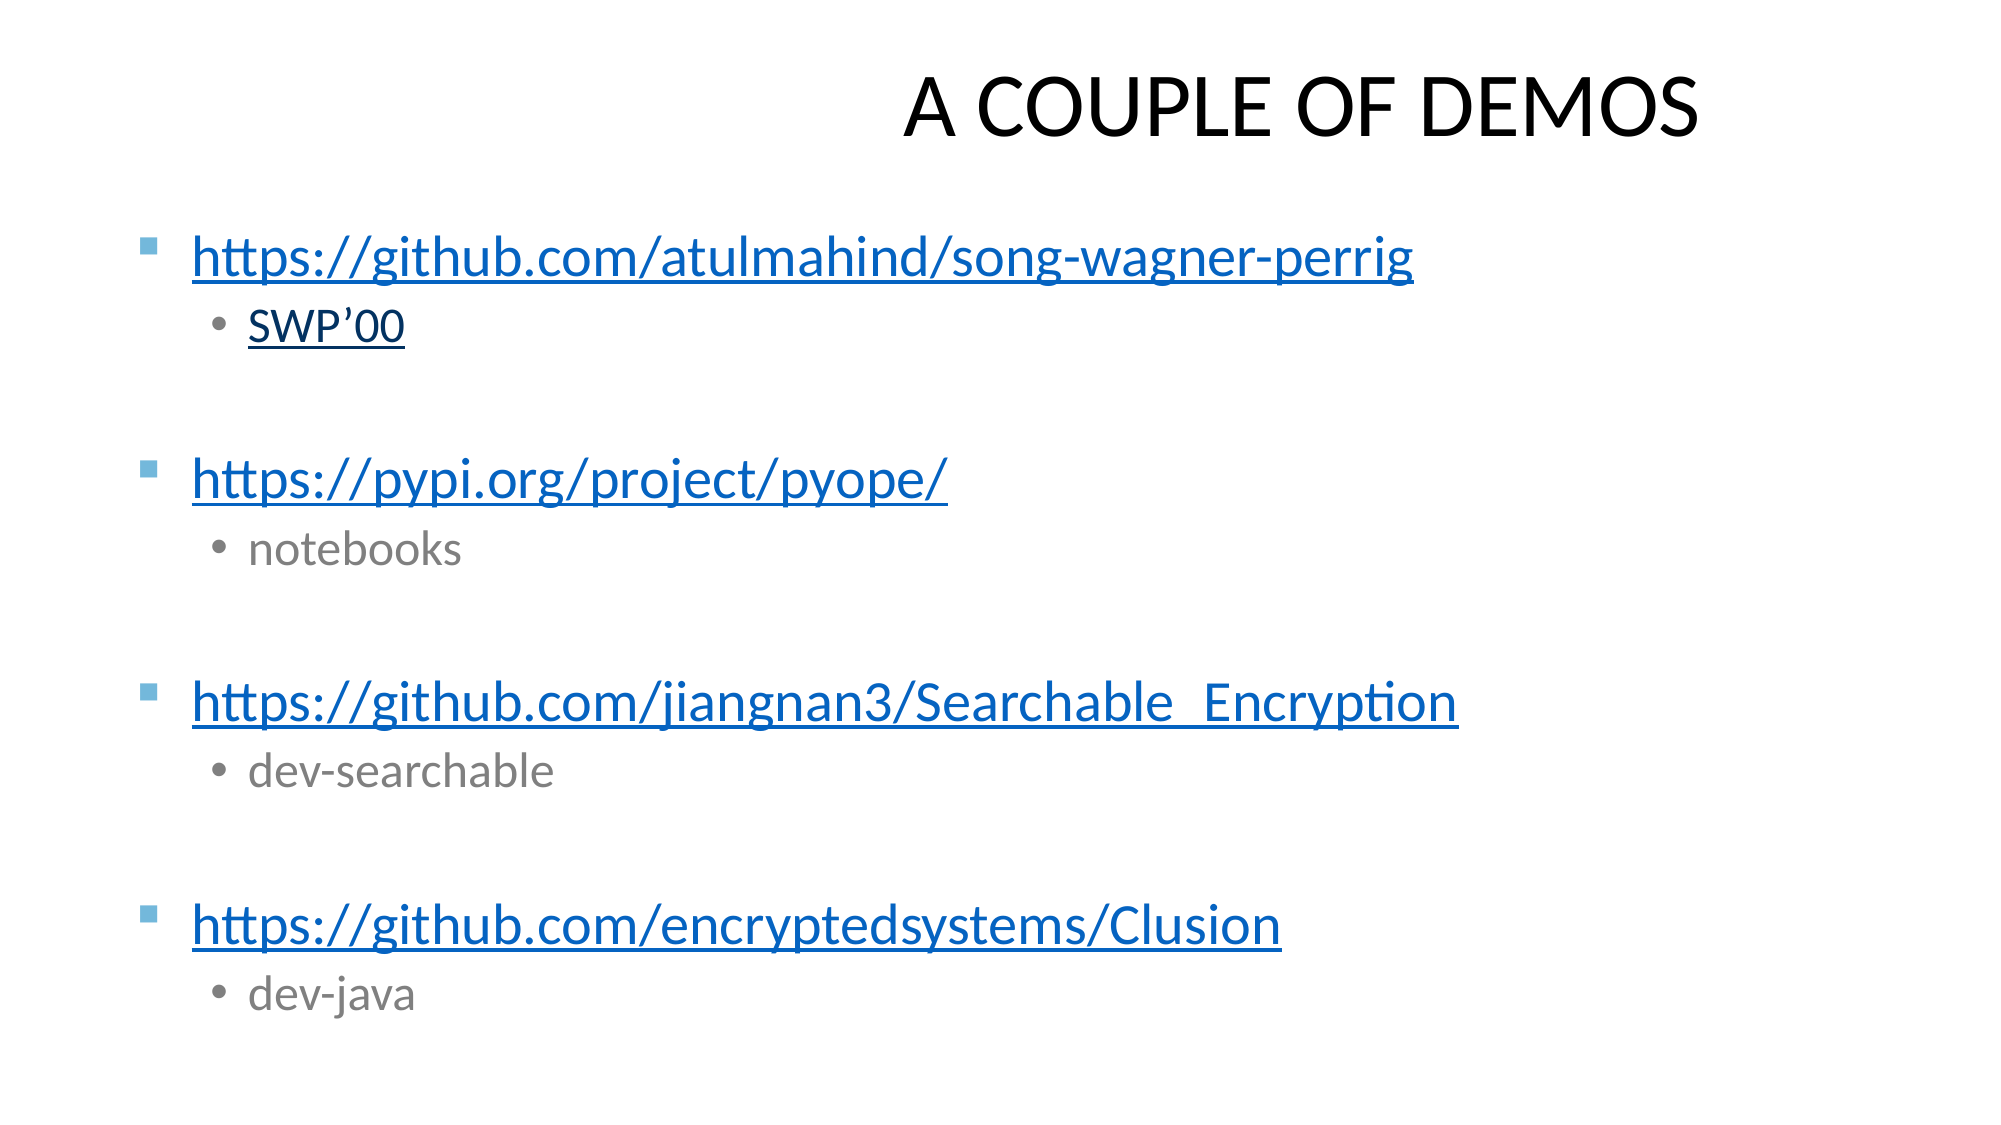

# A Couple of Demos
https://github.com/atulmahind/song-wagner-perrig
SWP’00

https://pypi.org/project/pyope/
notebooks

https://github.com/jiangnan3/Searchable_Encryption
dev-searchable

https://github.com/encryptedsystems/Clusion
dev-java